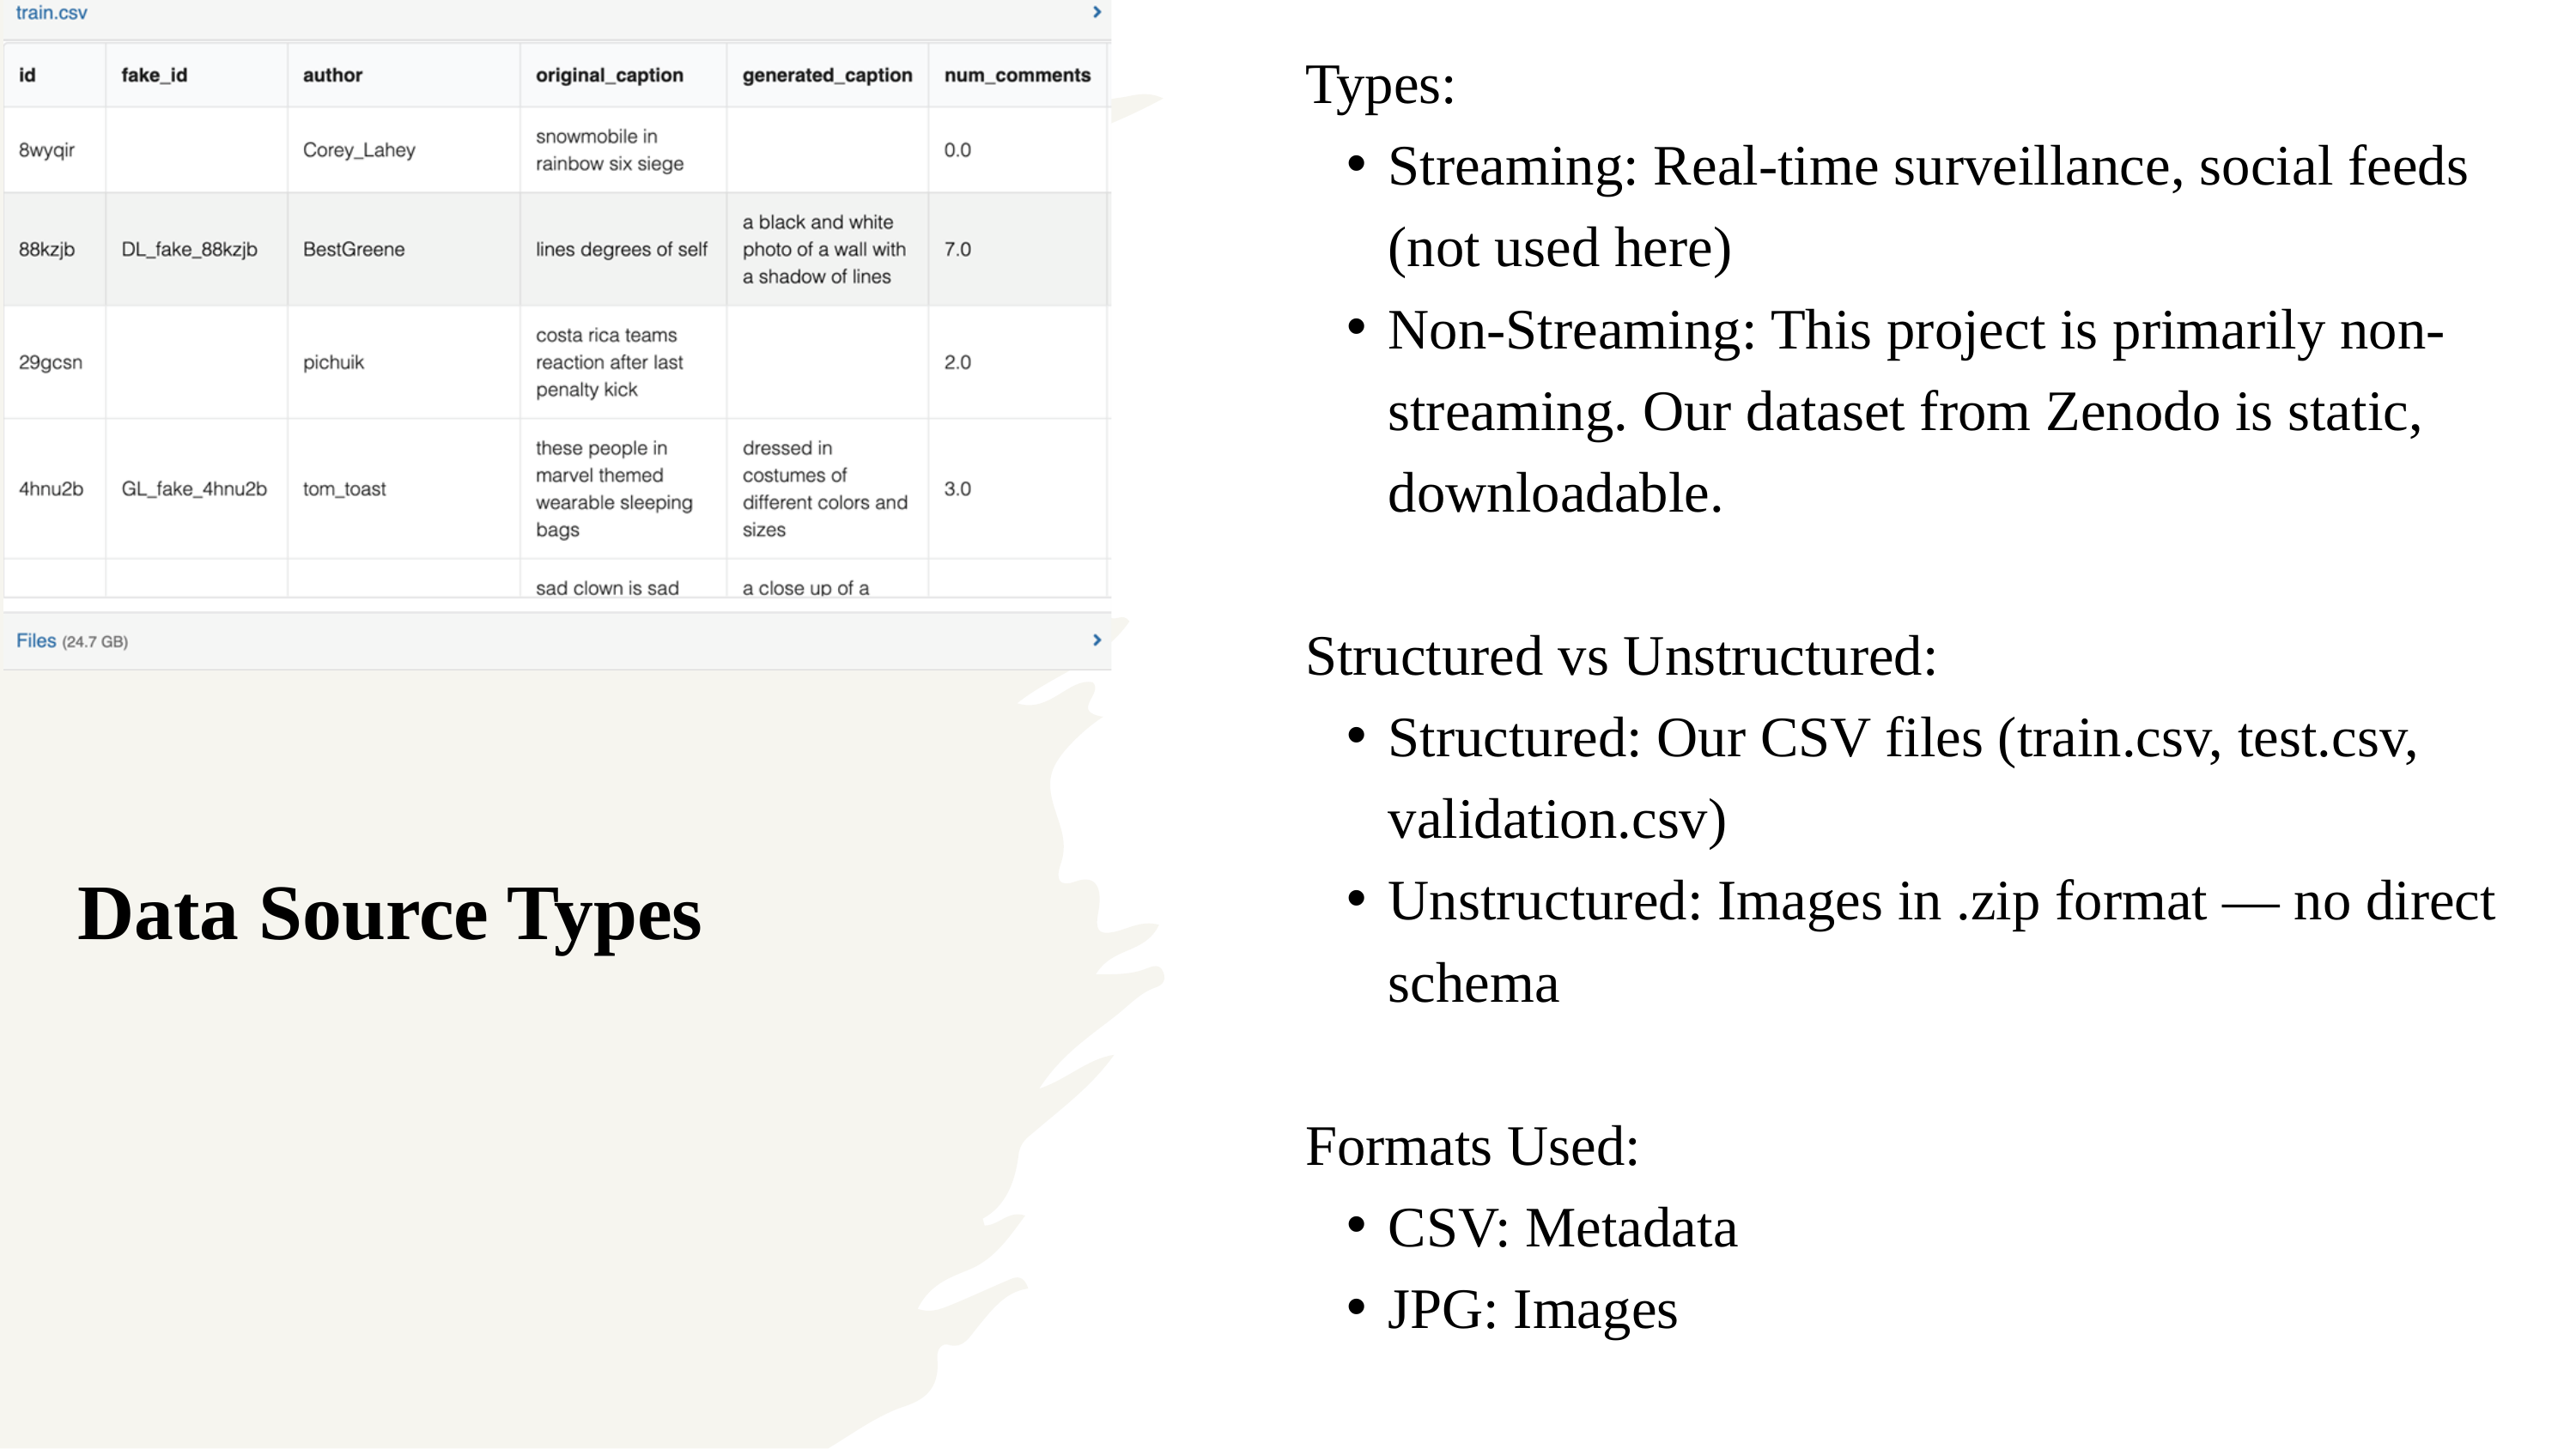

Types:
Streaming: Real-time surveillance, social feeds (not used here)
Non-Streaming: This project is primarily non-streaming. Our dataset from Zenodo is static, downloadable.

Structured vs Unstructured:
Structured: Our CSV files (train.csv, test.csv, validation.csv)
Unstructured: Images in .zip format — no direct schema

Formats Used:
CSV: Metadata
JPG: Images

Data Source Types